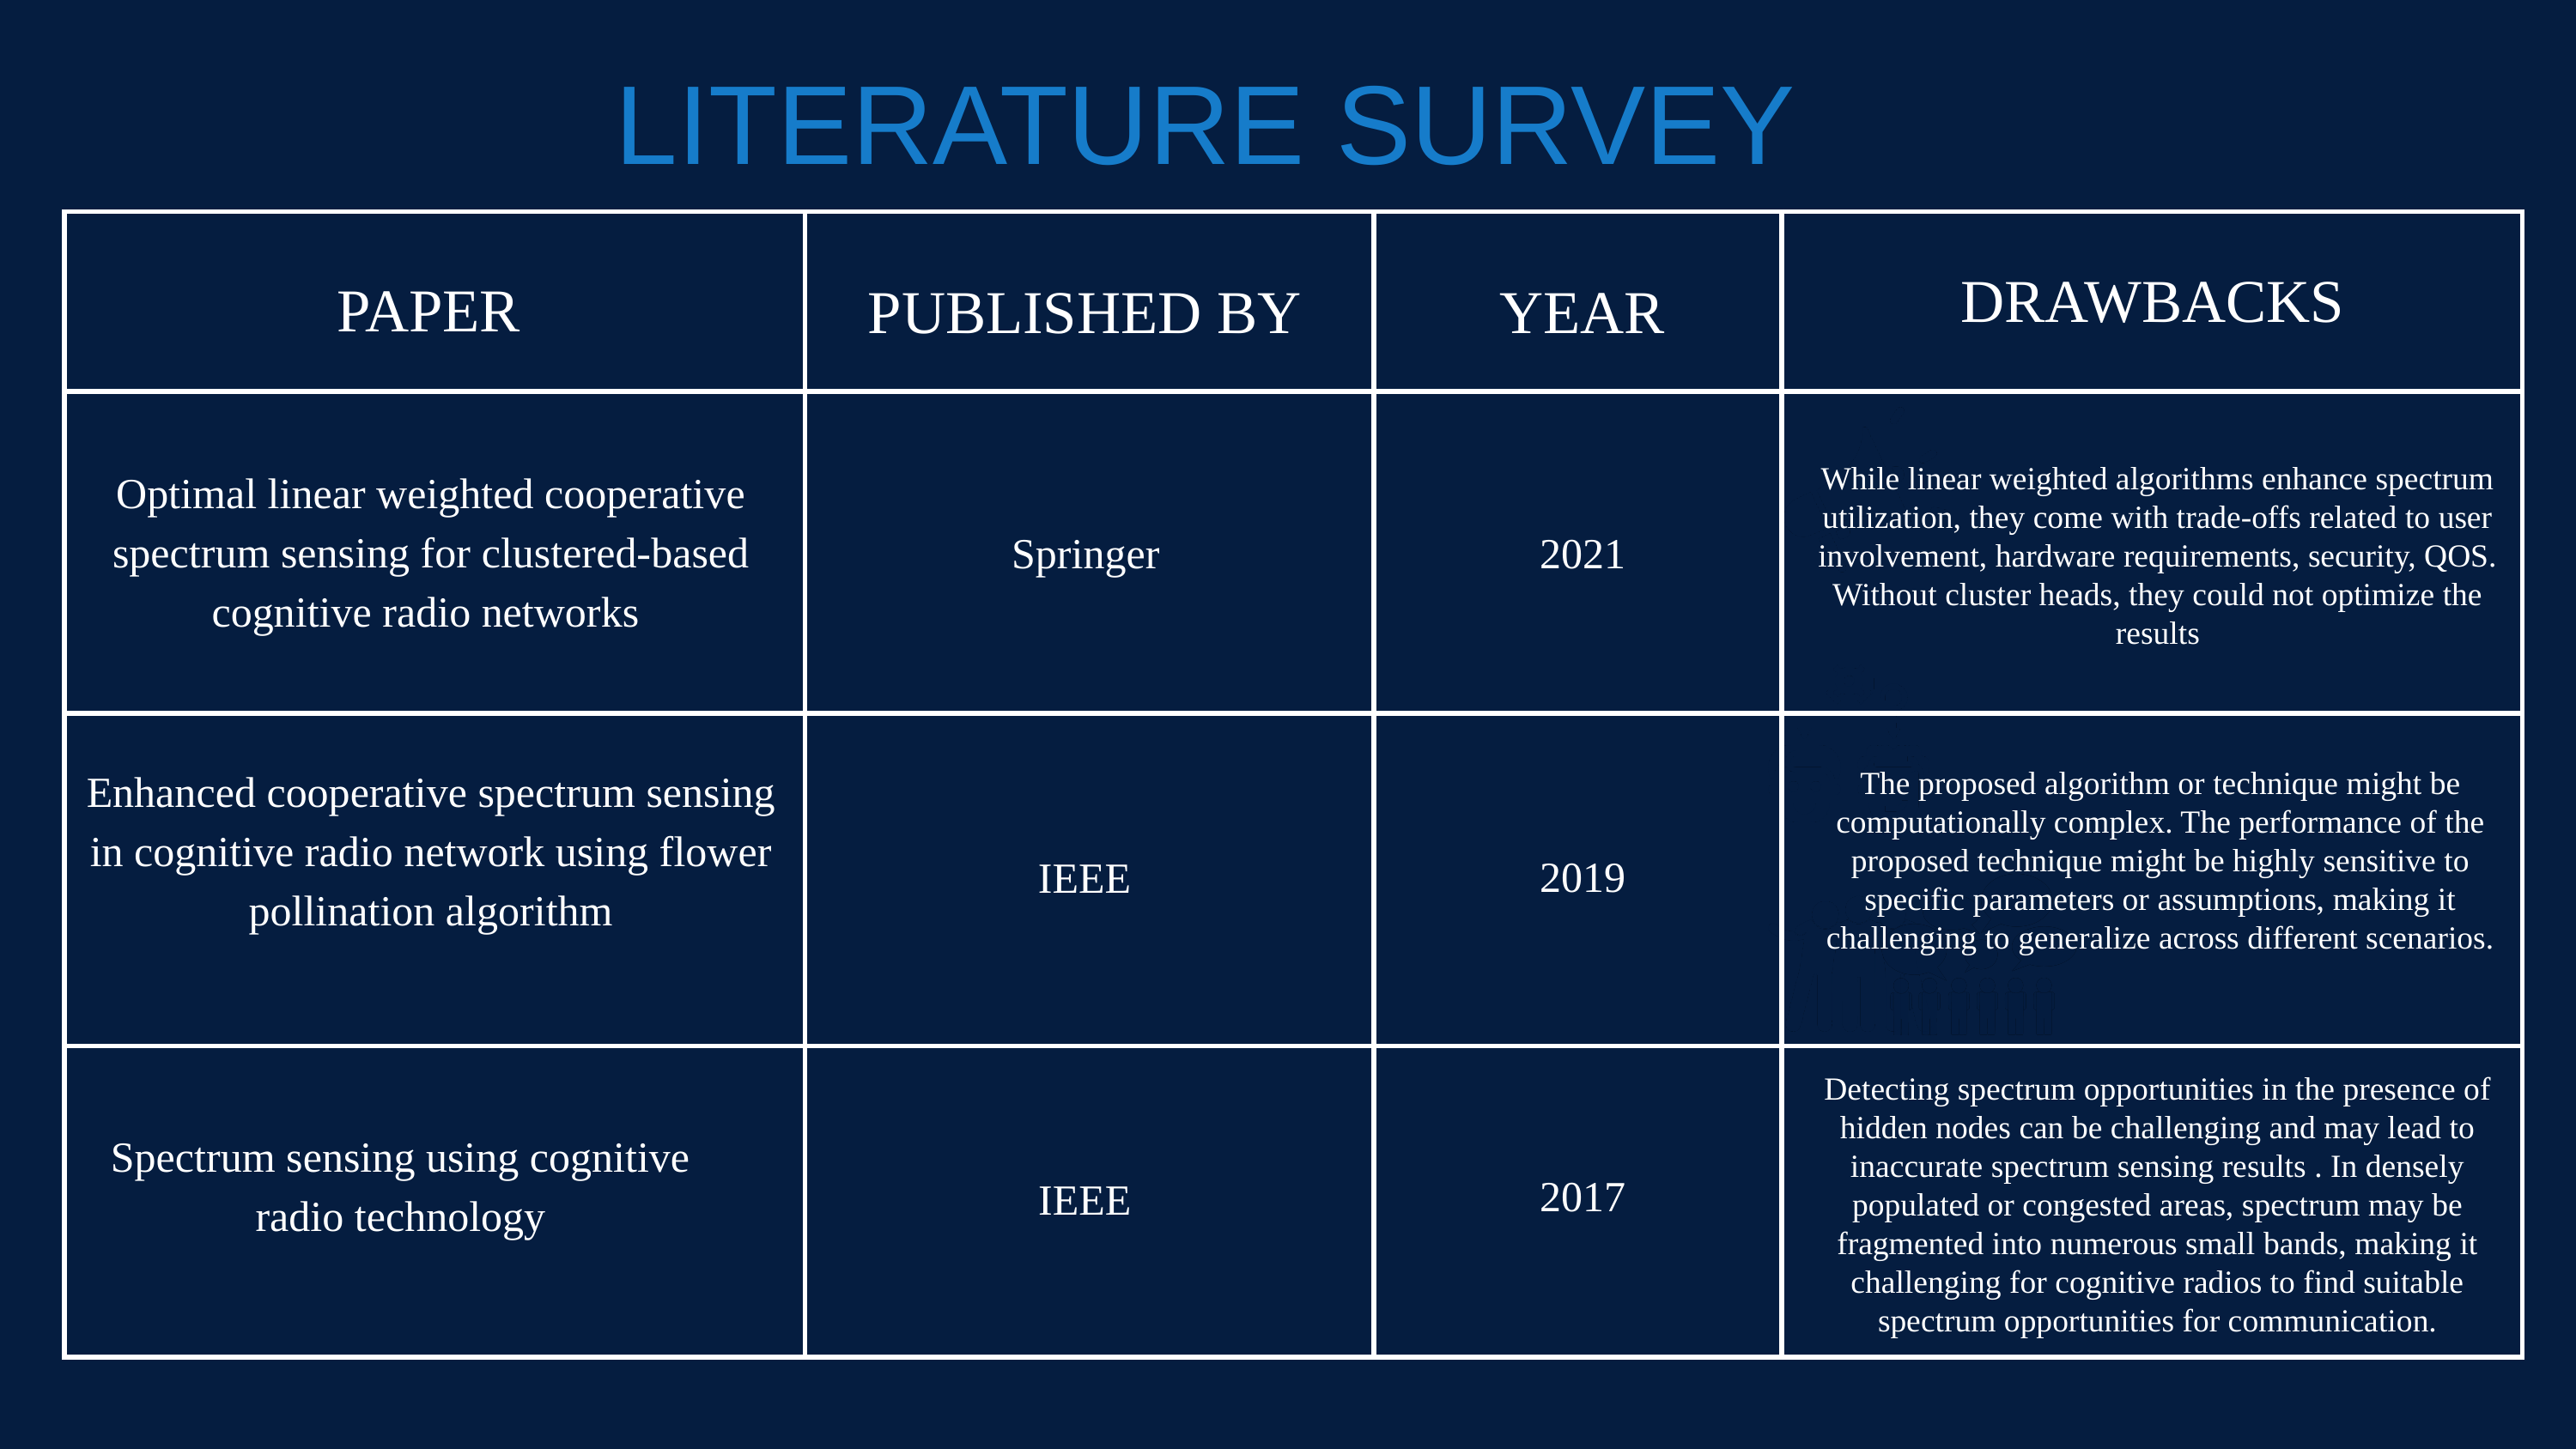

LITERATURE SURVEY

|  |  |  | DRAWBACKS |
| --- | --- | --- | --- |
|  |  |  |  |
|  |  |  |  |
|  |  |  |  |
PAPER
PUBLISHED BY
YEAR

While linear weighted algorithms enhance spectrum utilization, they come with trade-offs related to user involvement, hardware requirements, security, QOS. Without cluster heads, they could not optimize the results

Optimal linear weighted cooperative spectrum sensing for clustered-based cognitive radio networks
2021
Springer

The proposed algorithm or technique might be computationally complex. The performance of the proposed technique might be highly sensitive to specific parameters or assumptions, making it challenging to generalize across different scenarios.

Enhanced cooperative spectrum sensing in cognitive radio network using flower pollination algorithm
2019
IEEE

Detecting spectrum opportunities in the presence of hidden nodes can be challenging and may lead to inaccurate spectrum sensing results . In densely populated or congested areas, spectrum may be fragmented into numerous small bands, making it challenging for cognitive radios to find suitable spectrum opportunities for communication.
Spectrum sensing using cognitive
radio technology
2017
IEEE